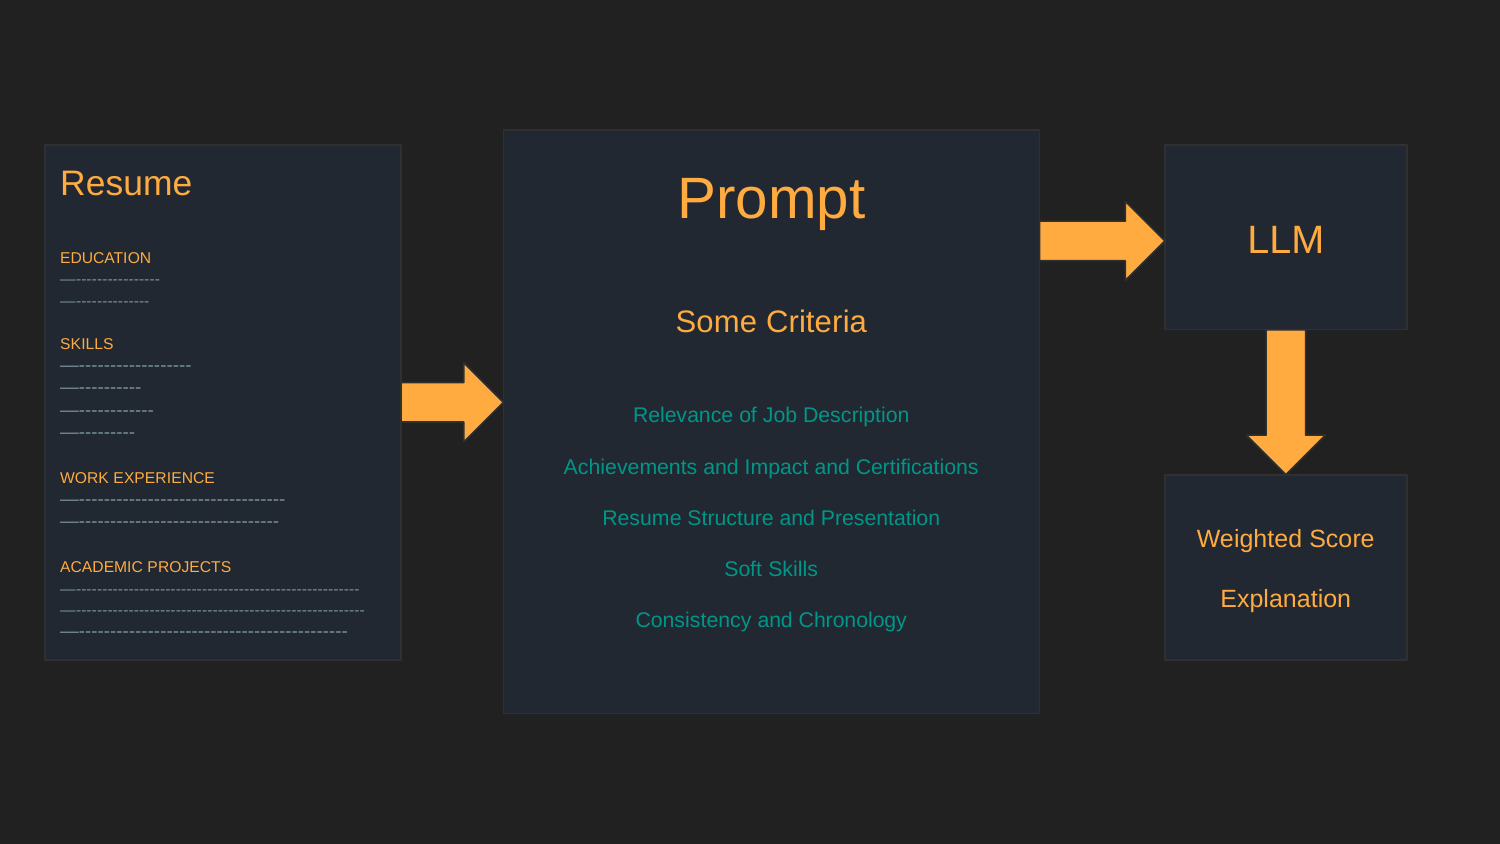

Resume

EDUCATION
—----------------
—--------------

SKILLS
—------------------
—----------
—------------
—---------

WORK EXPERIENCE
—---------------------------------
—--------------------------------

ACADEMIC PROJECTS
—------------------------------------------------------
—-------------------------------------------------------
—-------------------------------------------

Prompt
LLM

Some Criteria

Relevance of Job Description

Achievements and Impact and Certifications

Resume Structure and Presentation

Soft Skills

Consistency and Chronology

Weighted Score

Explanation